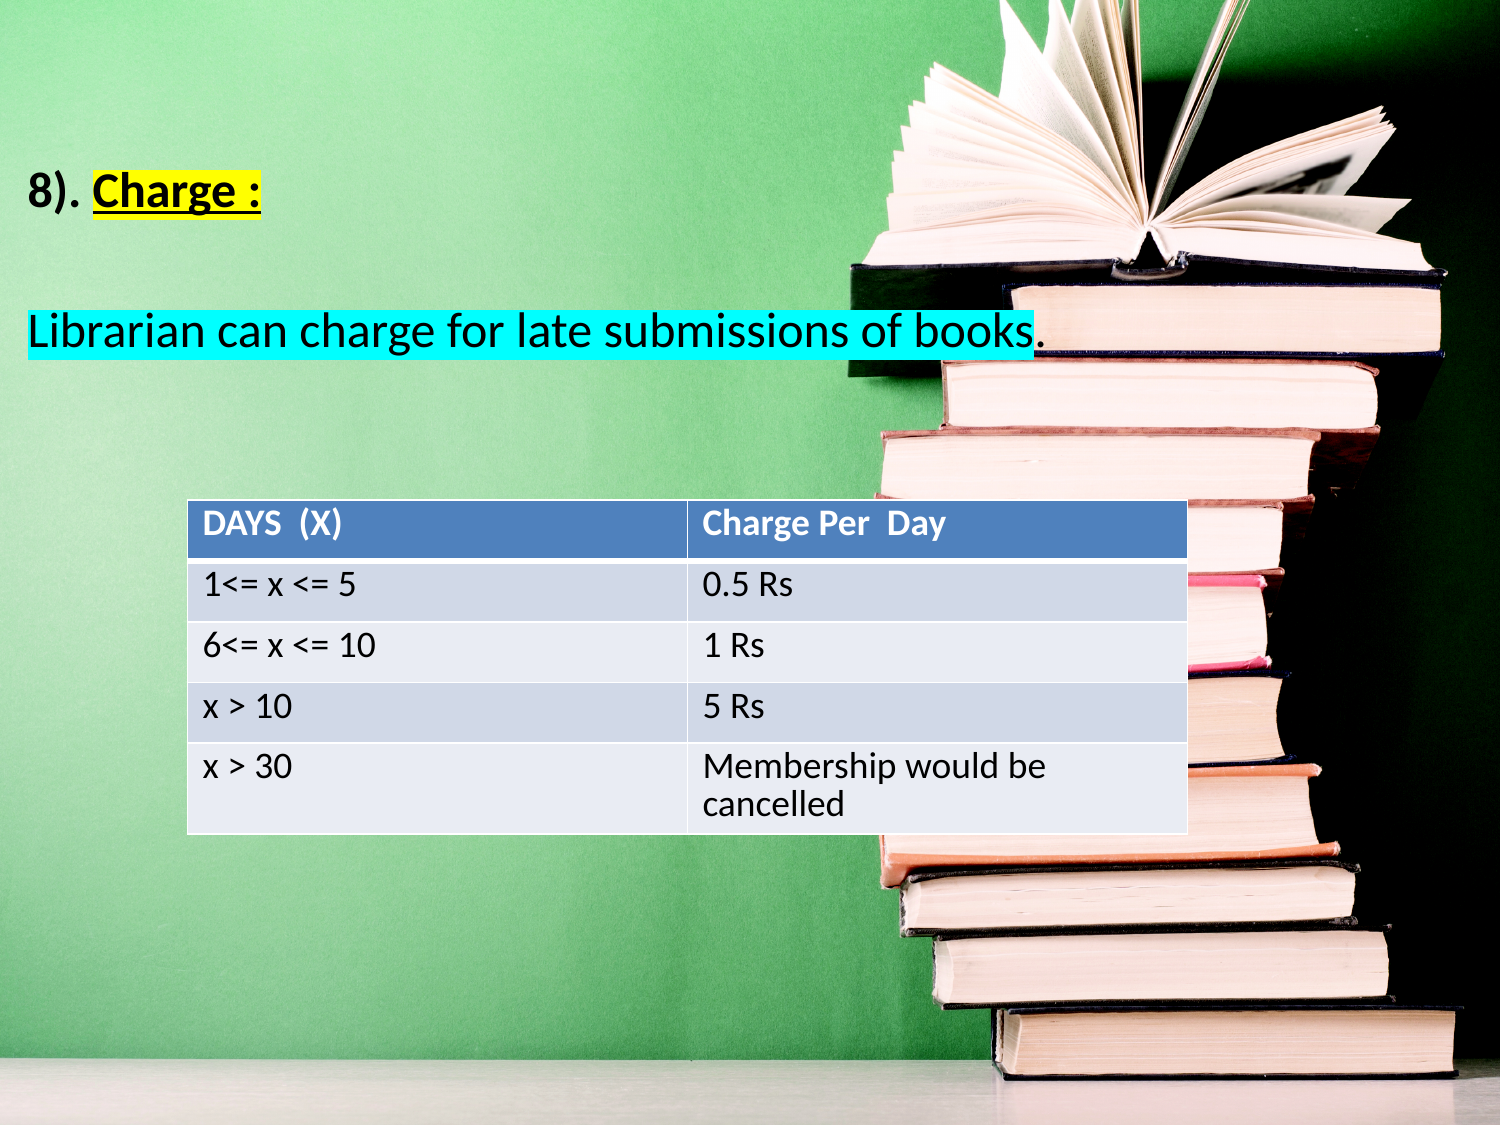

8). Charge :

Librarian can charge for late submissions of books.

| DAYS (X) | Charge Per Day |
| --- | --- |
| 1<= x <= 5 | 0.5 Rs |
| 6<= x <= 10 | 1 Rs |
| x > 10 | 5 Rs |
| x > 30 | Membership would be cancelled |